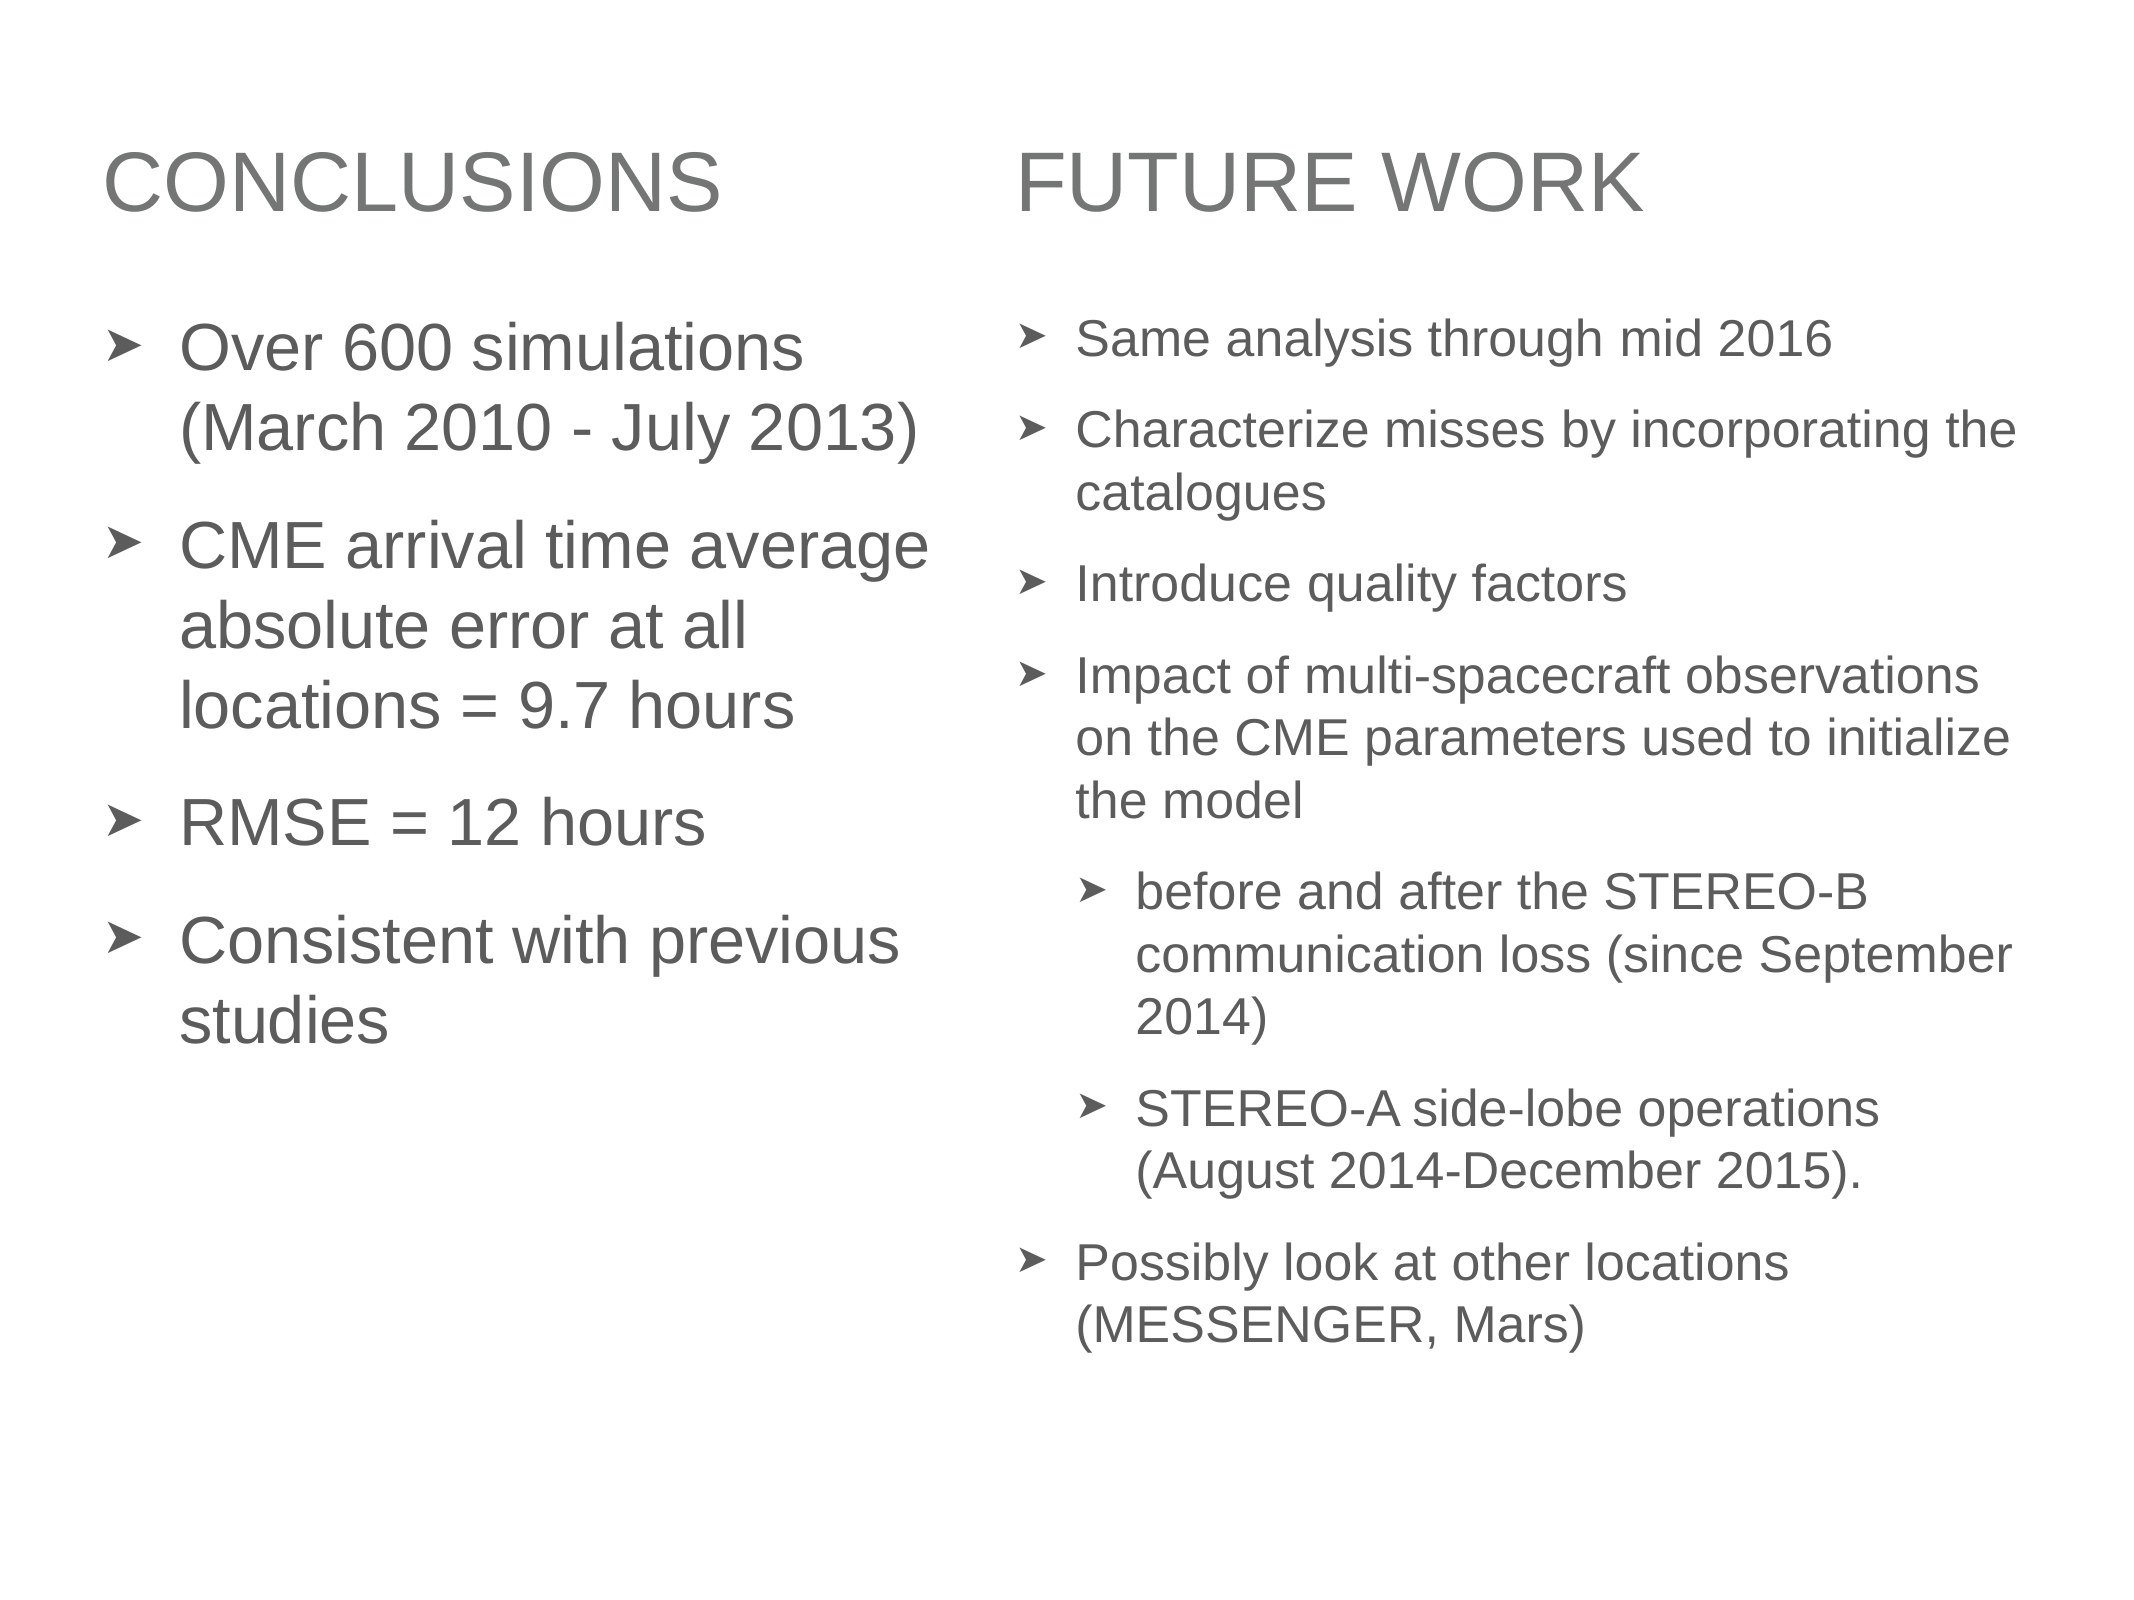

# Conclusions
Future Work

Over 600 simulations (March 2010 - July 2013)
CME arrival time average absolute error at all locations = 9.7 hours
RMSE = 12 hours
Consistent with previous studies
Same analysis through mid 2016
Characterize misses by incorporating the catalogues
Introduce quality factors
Impact of multi-spacecraft observations on the CME parameters used to initialize the model
before and after the STEREO-B communication loss (since September 2014)
STEREO-A side-lobe operations (August 2014-December 2015).
Possibly look at other locations (MESSENGER, Mars)